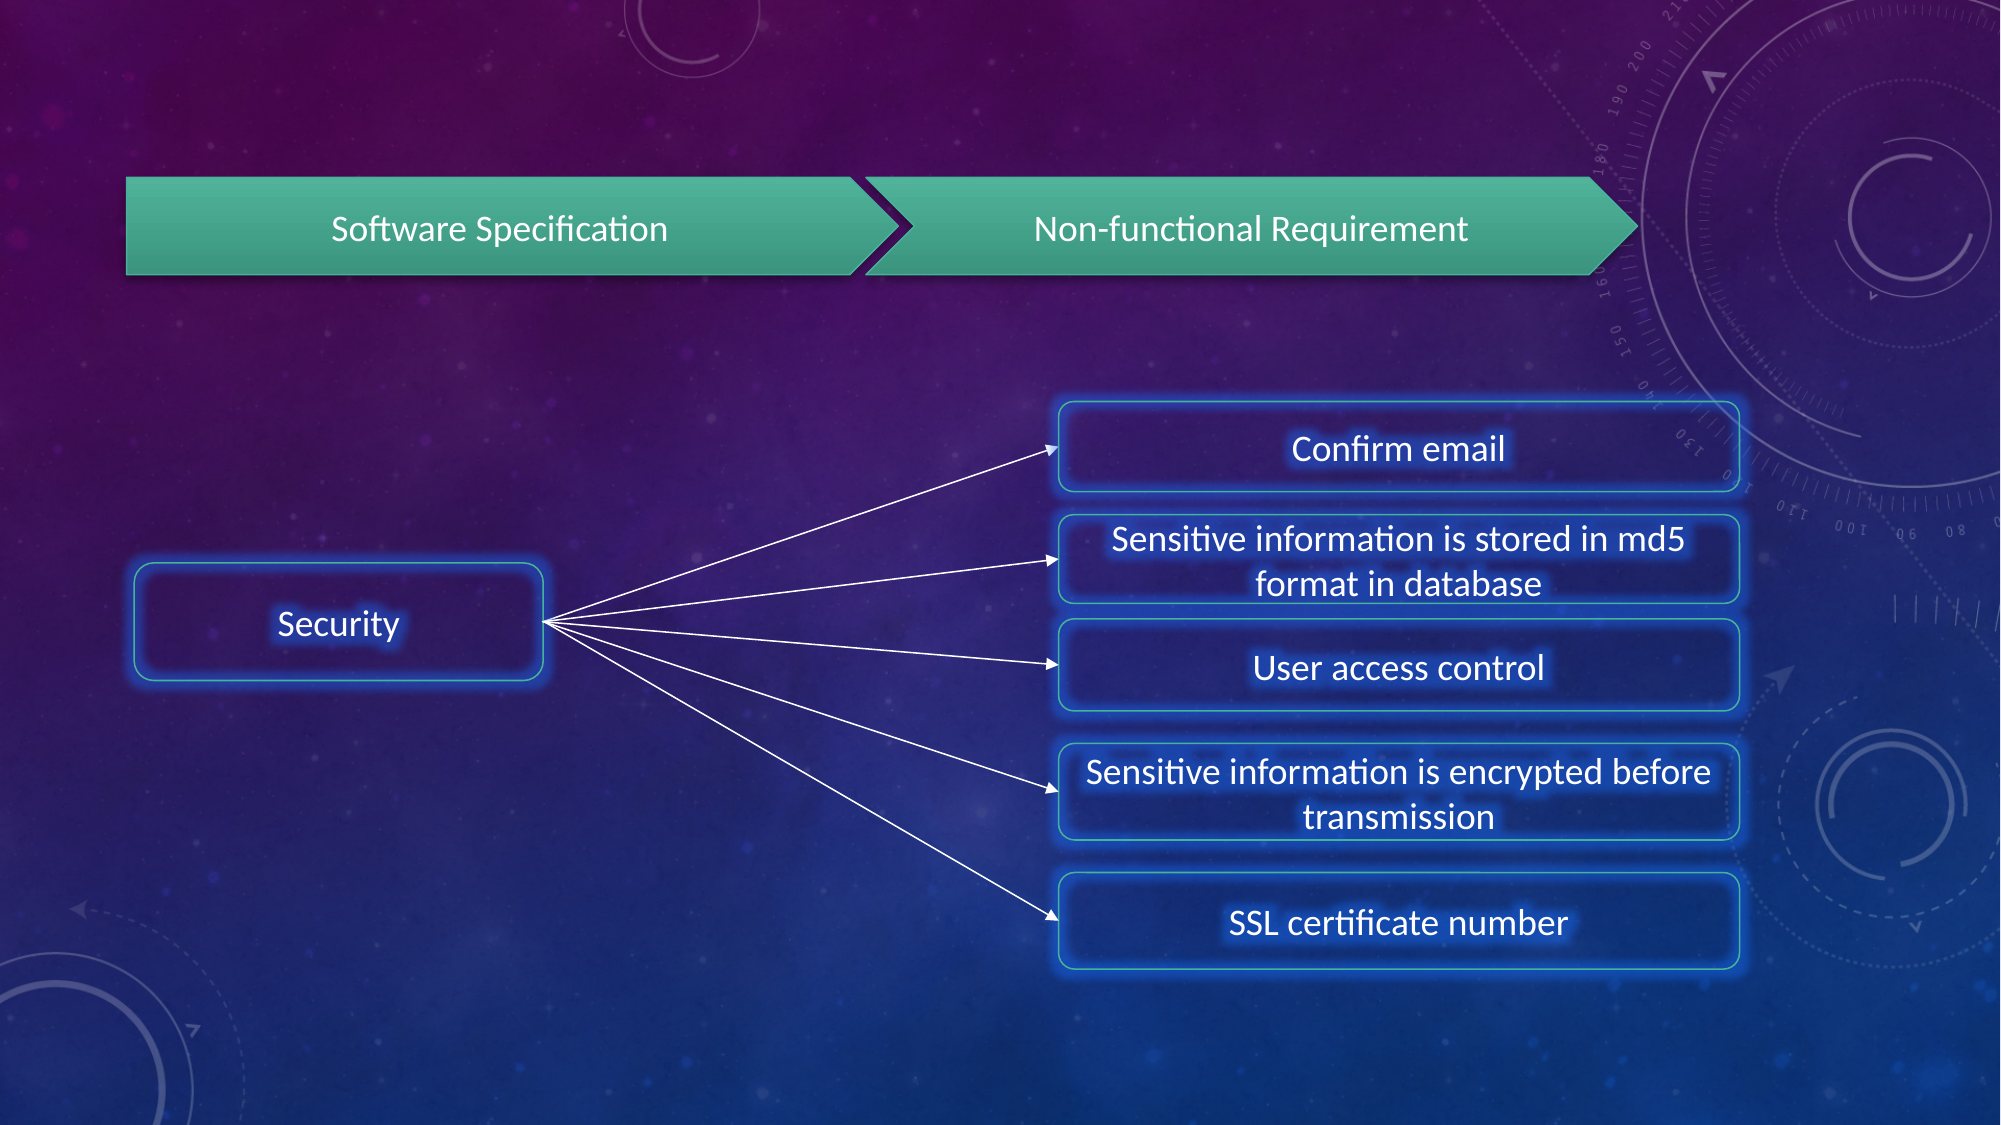

Software Specification
Non-functional Requirement
Confirm email
Sensitive information is stored in md5 format in database
Security
User access control
Sensitive information is encrypted before transmission
SSL certificate number